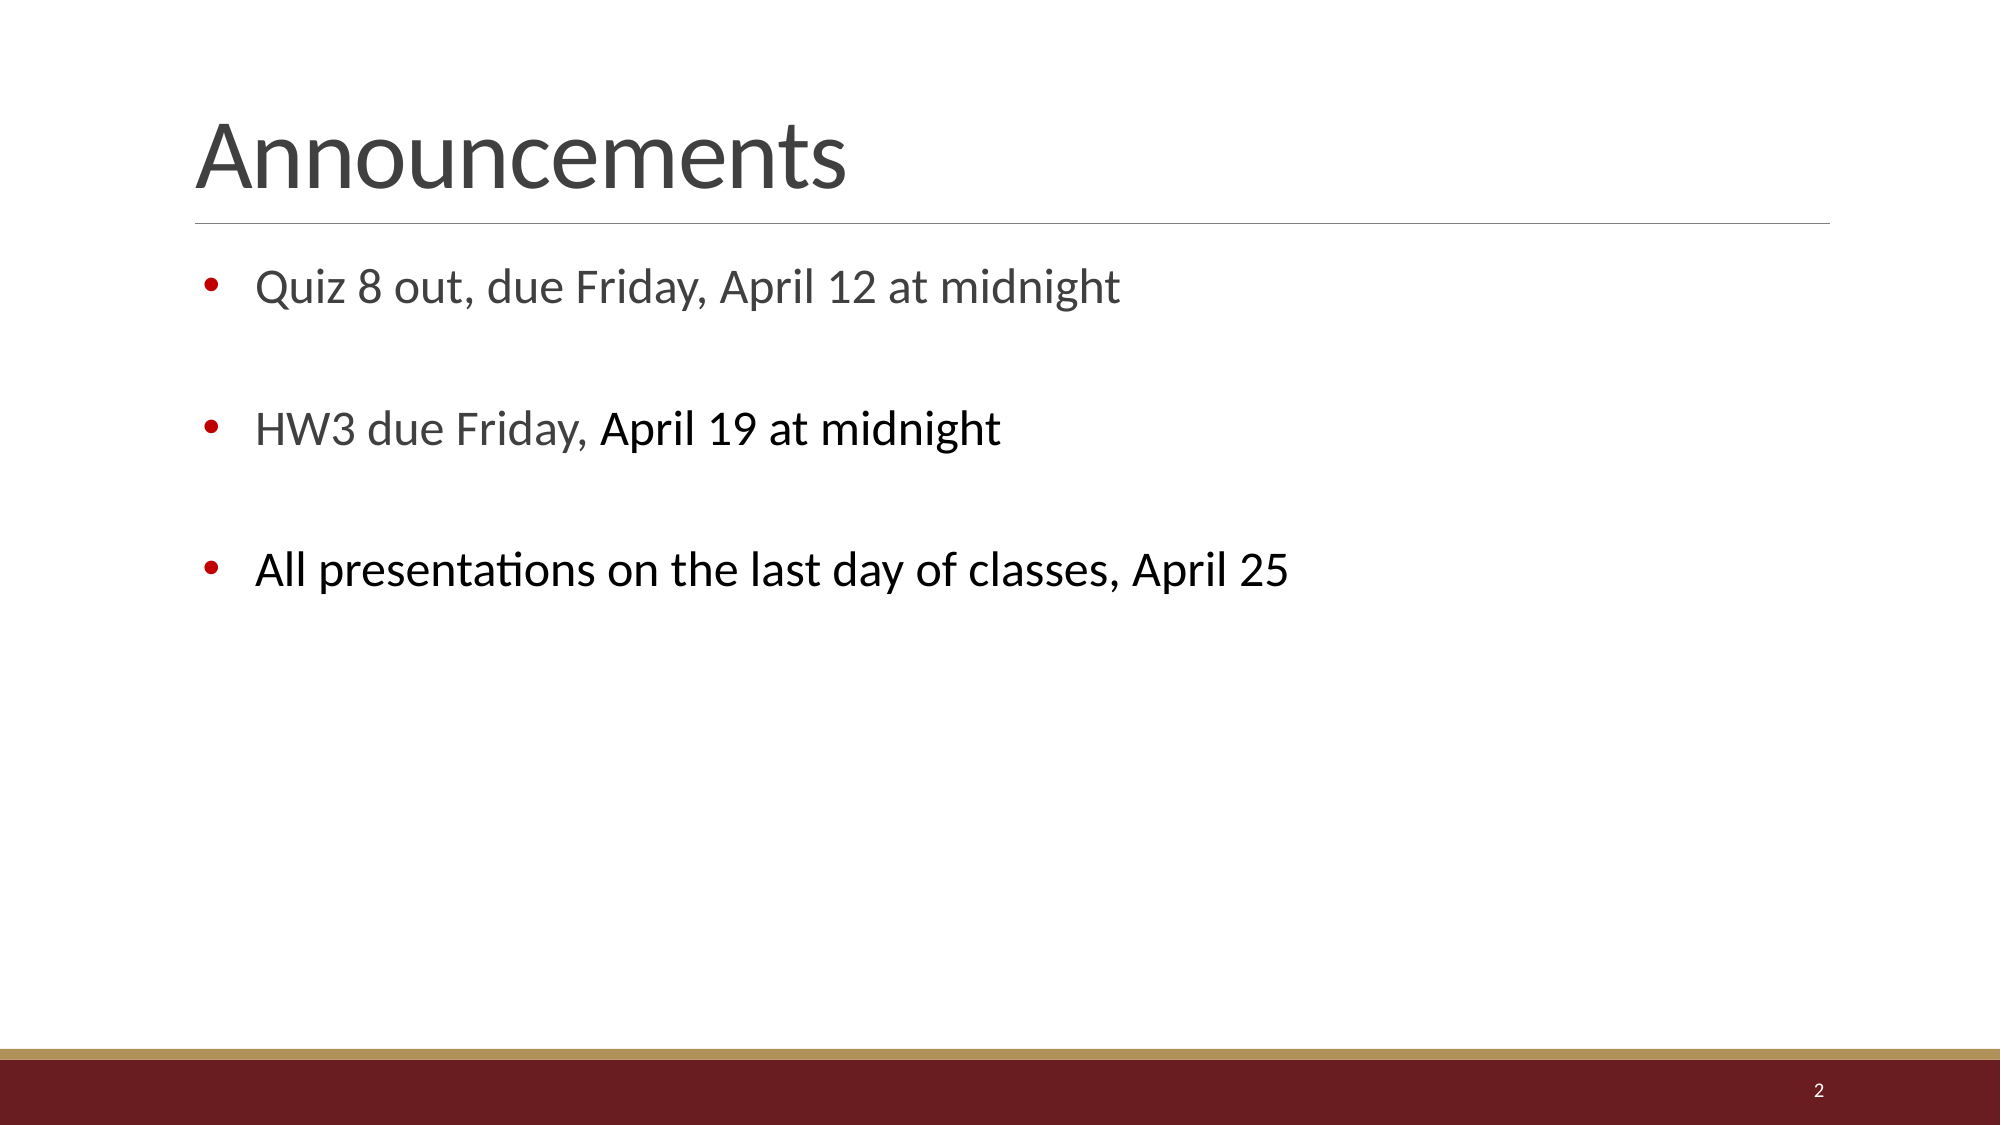

# Announcements
Quiz 8 out, due Friday, April 12 at midnight

HW3 due Friday, April 19 at midnight

All presentations on the last day of classes, April 25

2